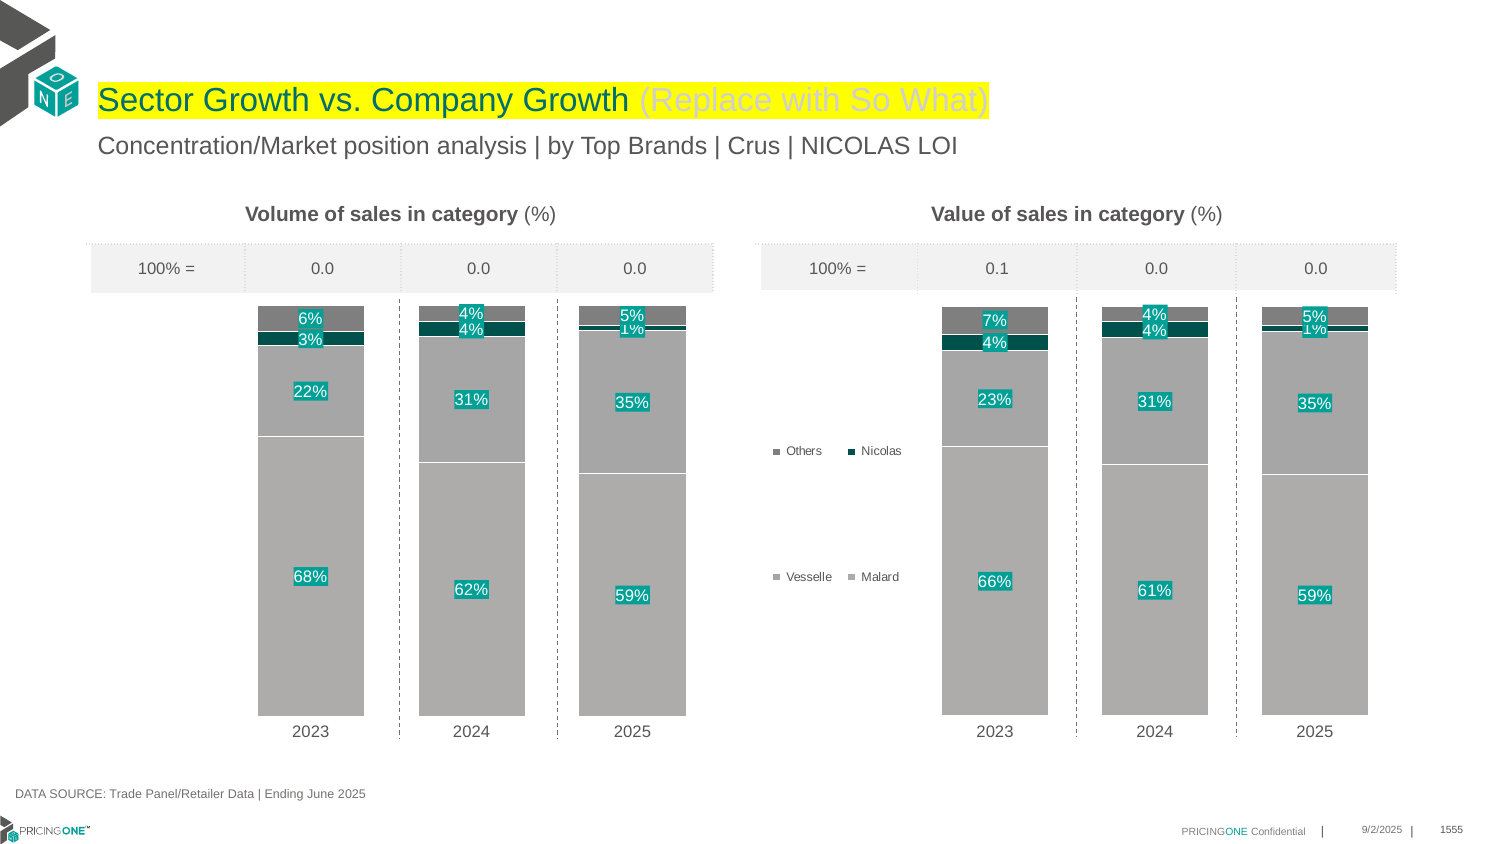

# Sector Growth vs. Company Growth (Replace with So What)
Concentration/Market position analysis | by Top Brands | Crus | NICOLAS LOI
| Volume of sales in category (%) |  |  |  |
| --- | --- | --- | --- |
| 100% = | 0.0 | 0.0 | 0.0 |
| Value of sales in category (%) |  |  |  |
| --- | --- | --- | --- |
| 100% = | 0.1 | 0.0 | 0.0 |

### Chart

| Category | Malard | Vesselle | Nicolas | Others |
|---|---|---|---|---|
| 2023 | 0.6801736613603473 | 0.22214182344428365 | 0.03328509406657019 | 0.06439942112879884 |
| 2024 | 0.6166666666666667 | 0.3078947368421053 | 0.035964912280701755 | 0.039473684210526314 |
| 2025 | 0.5906735751295337 | 0.3471502590673575 | 0.012953367875647668 | 0.04922279792746114 |

### Chart

| Category | Malard | Vesselle | Nicolas | Others |
|---|---|---|---|---|
| 2023 | 0.657072768810157 | 0.23358675705029774 | 0.041215684805812516 | 0.06812478933373282 |
| 2024 | 0.6122157530484456 | 0.30998571899373834 | 0.039195869493573544 | 0.03860265846424256 |
| 2025 | 0.5889902280130294 | 0.34931596091205214 | 0.014527687296416939 | 0.04716612377850163 |
DATA SOURCE: Trade Panel/Retailer Data | Ending June 2025

9/2/2025
1555